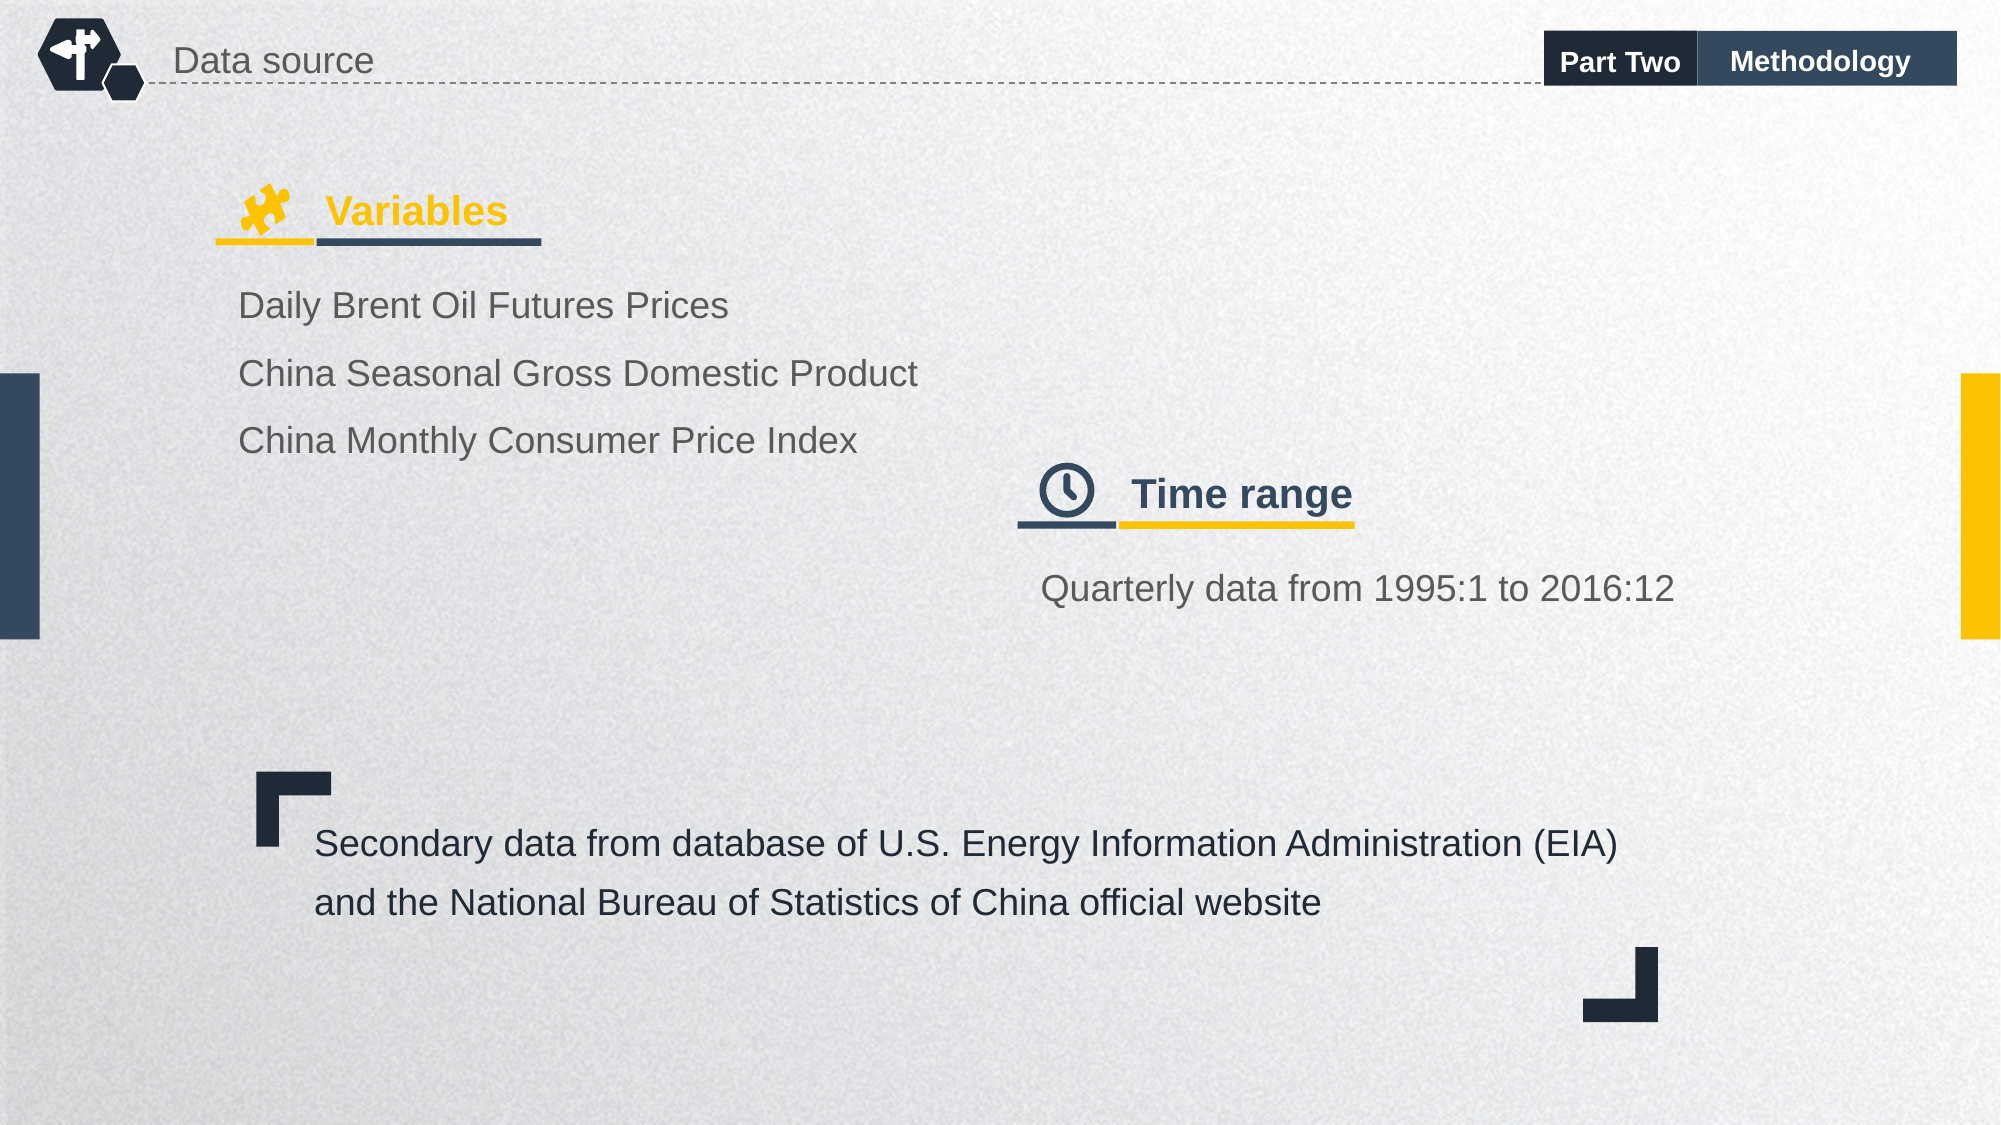

Methodology
Part Two
Data source

Variables

Daily Brent Oil Futures Prices
China Seasonal Gross Domestic Product
China Monthly Consumer Price Index

Time range

Quarterly data from 1995:1 to 2016:12

Secondary data from database of U.S. Energy Information Administration (EIA) and the National Bureau of Statistics of China official website